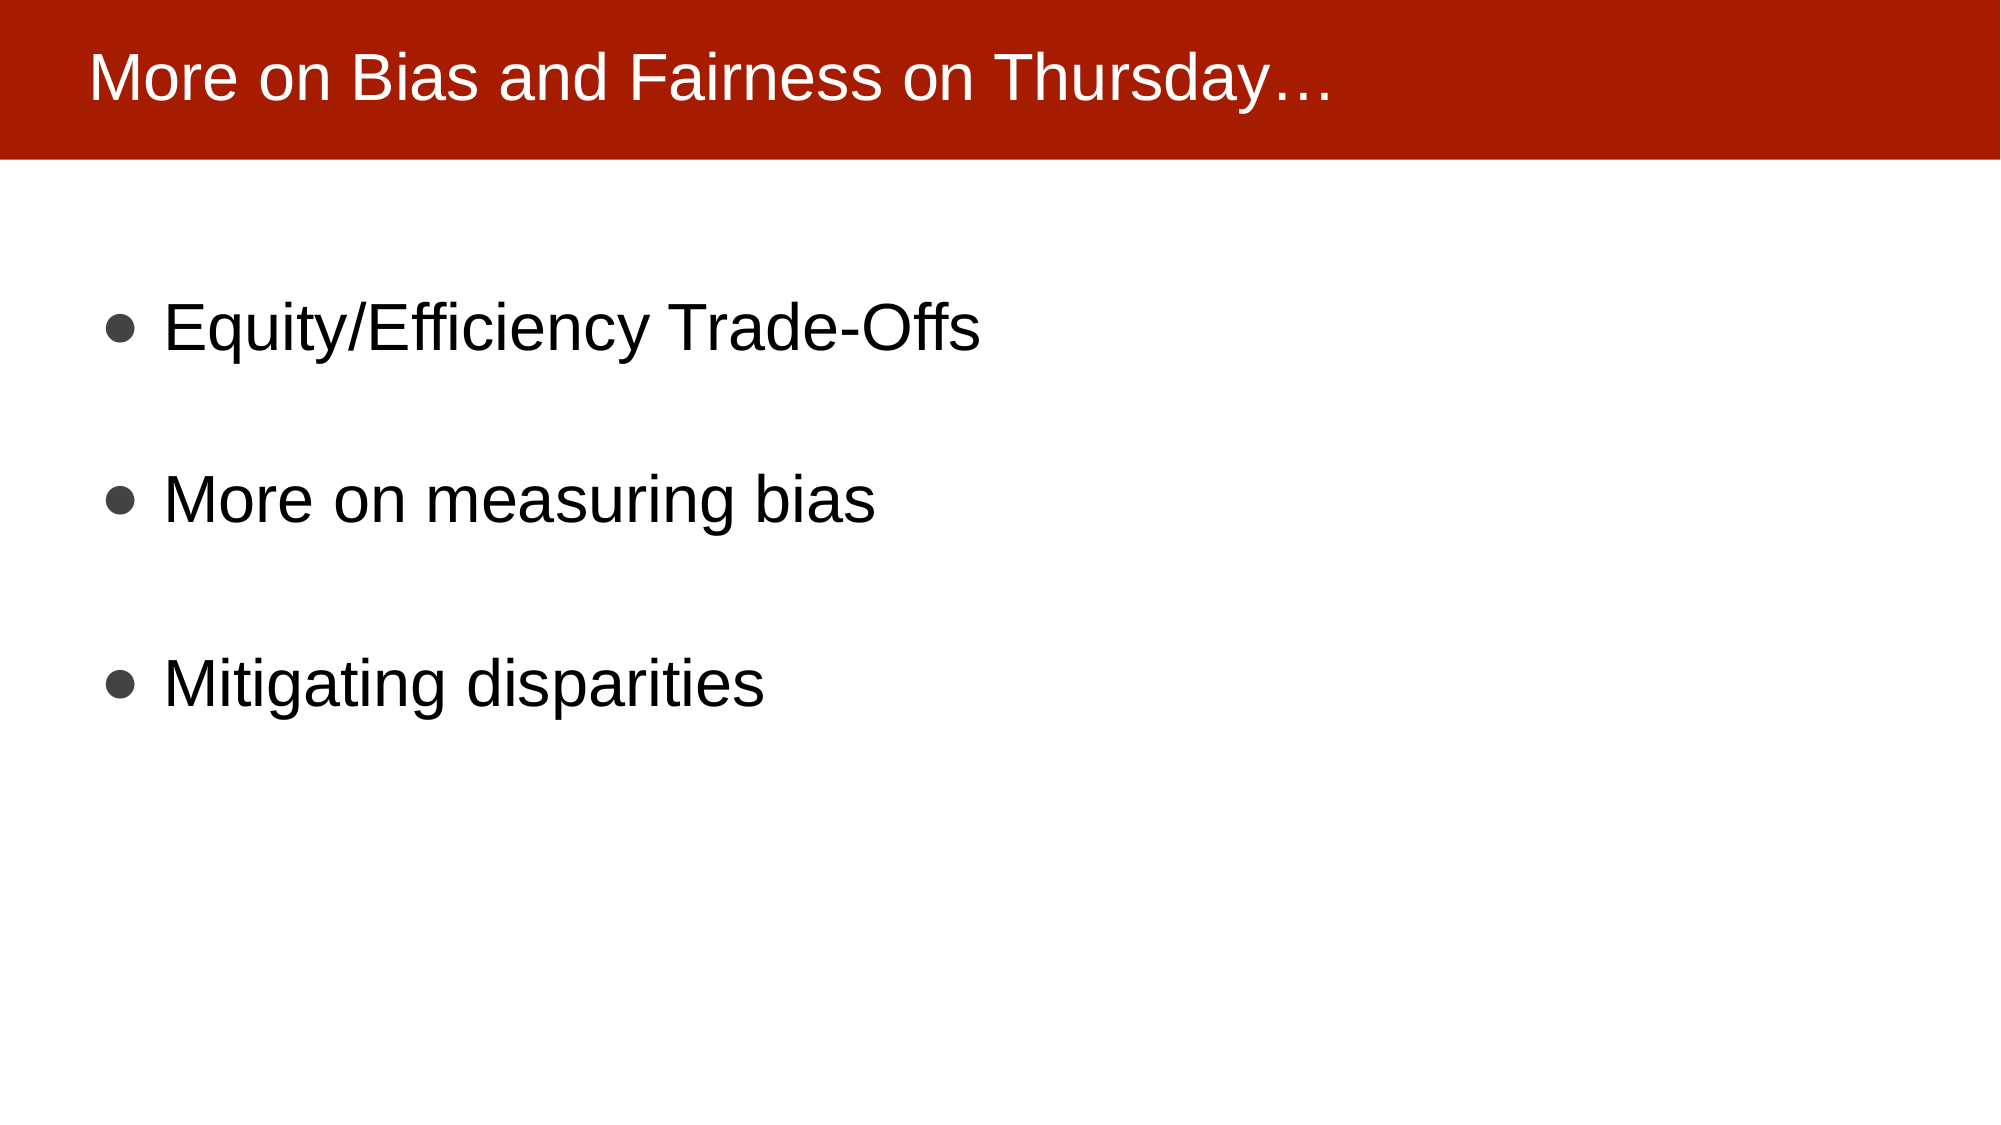

# More on Bias and Fairness on Thursday…
Equity/Efficiency Trade-Offs
More on measuring bias
Mitigating disparities